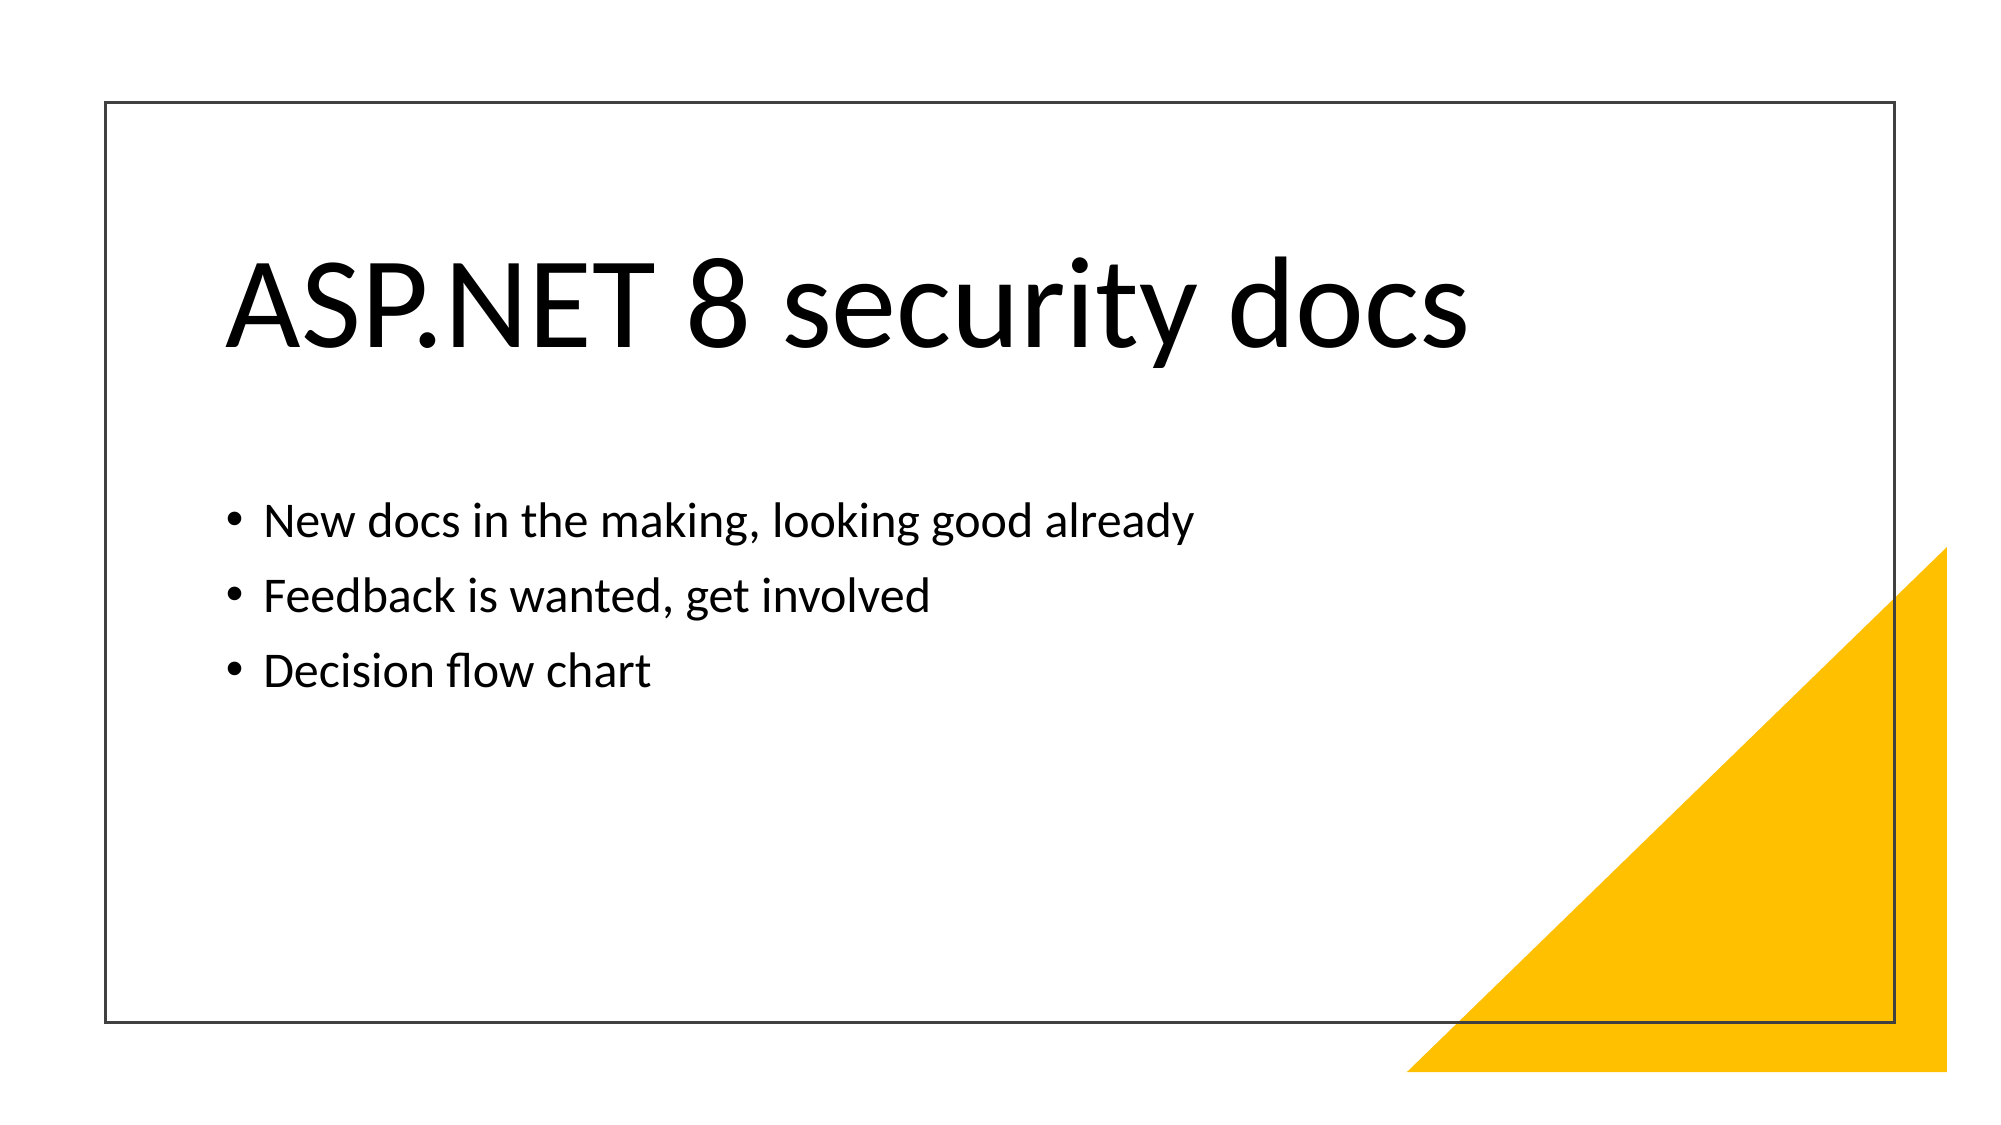

# ASP.NET 8 security docs
New docs in the making, looking good already
Feedback is wanted, get involved
Decision flow chart